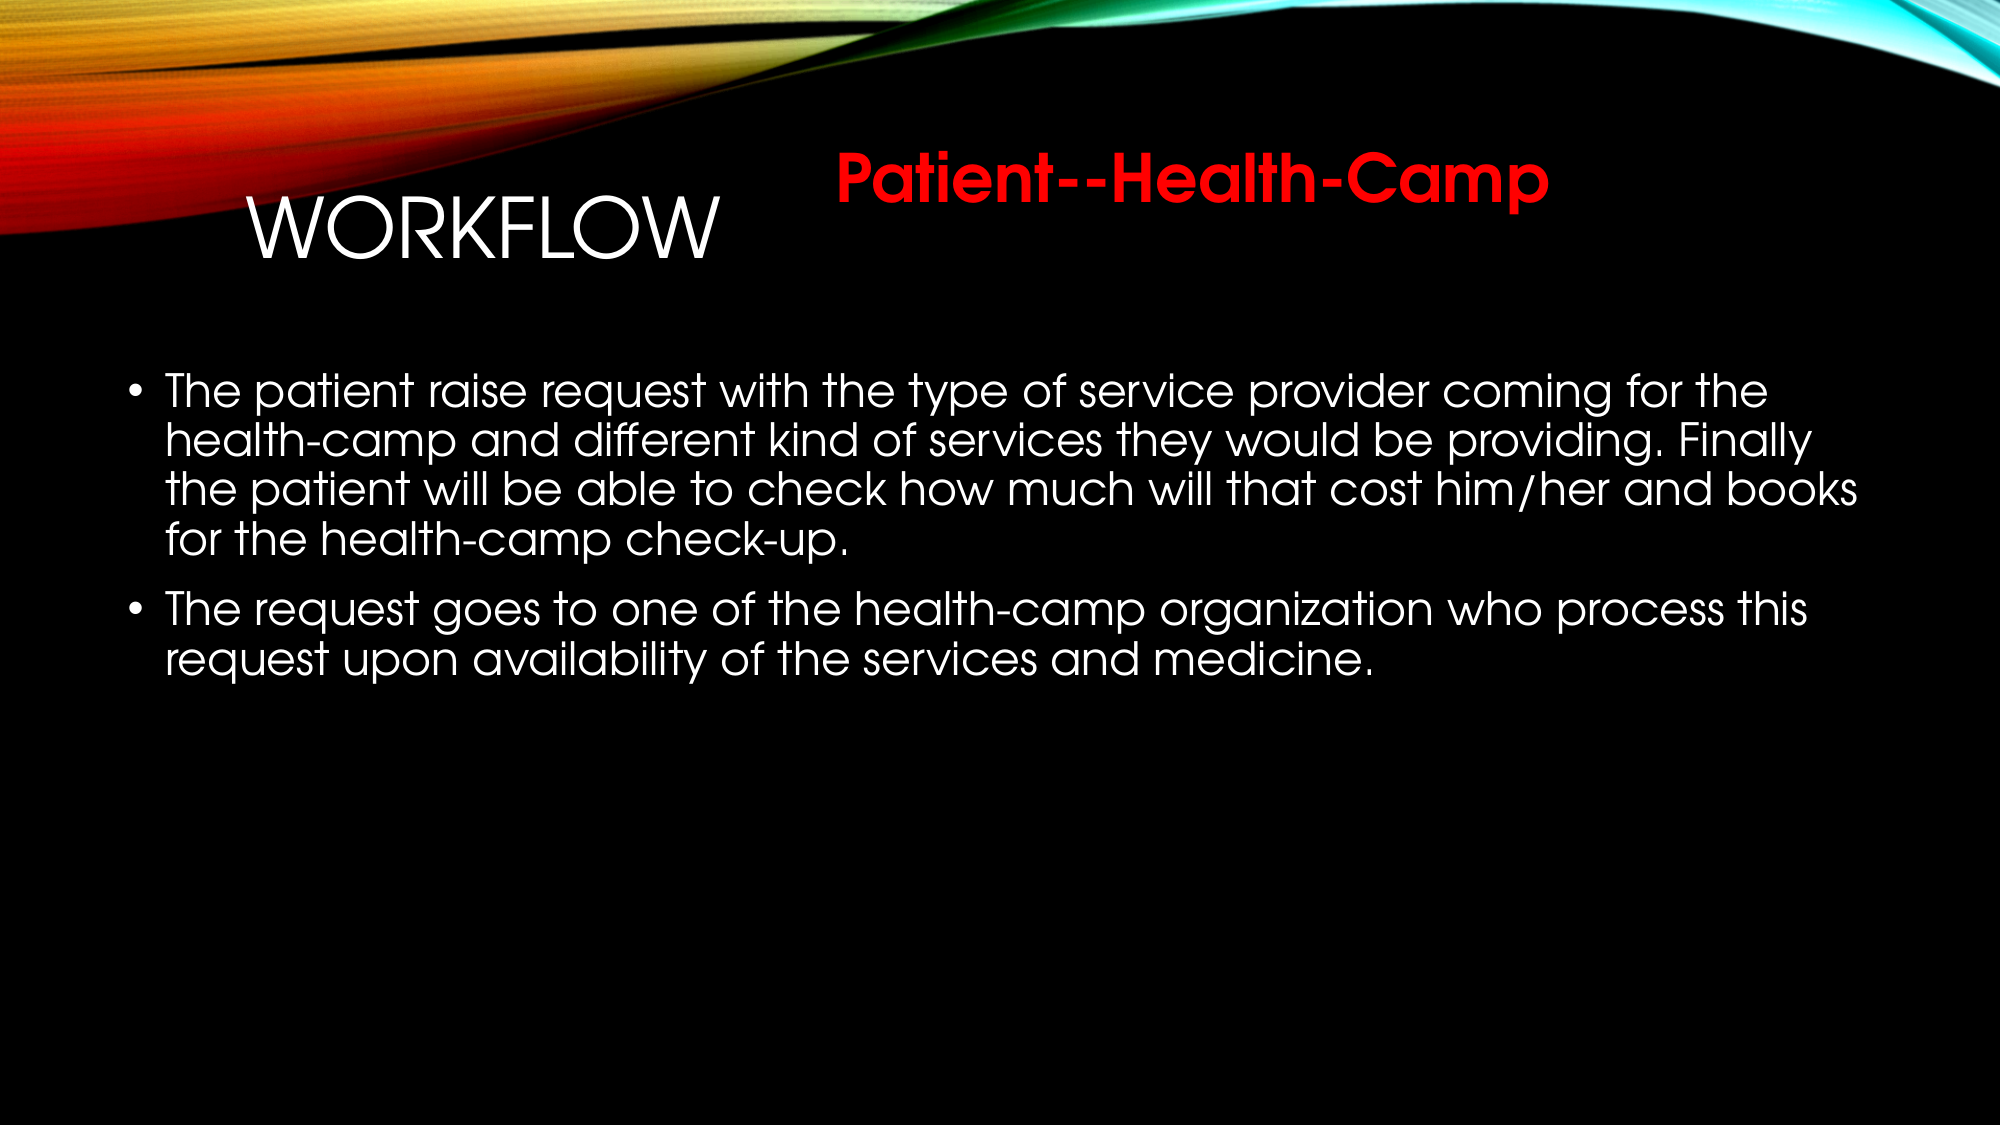

# WORKFLOW

Patient--Health-Camp
The patient raise request with the type of service provider coming for the health-camp and different kind of services they would be providing. Finally the patient will be able to check how much will that cost him/her and books for the health-camp check-up.
The request goes to one of the health-camp organization who process this request upon availability of the services and medicine.